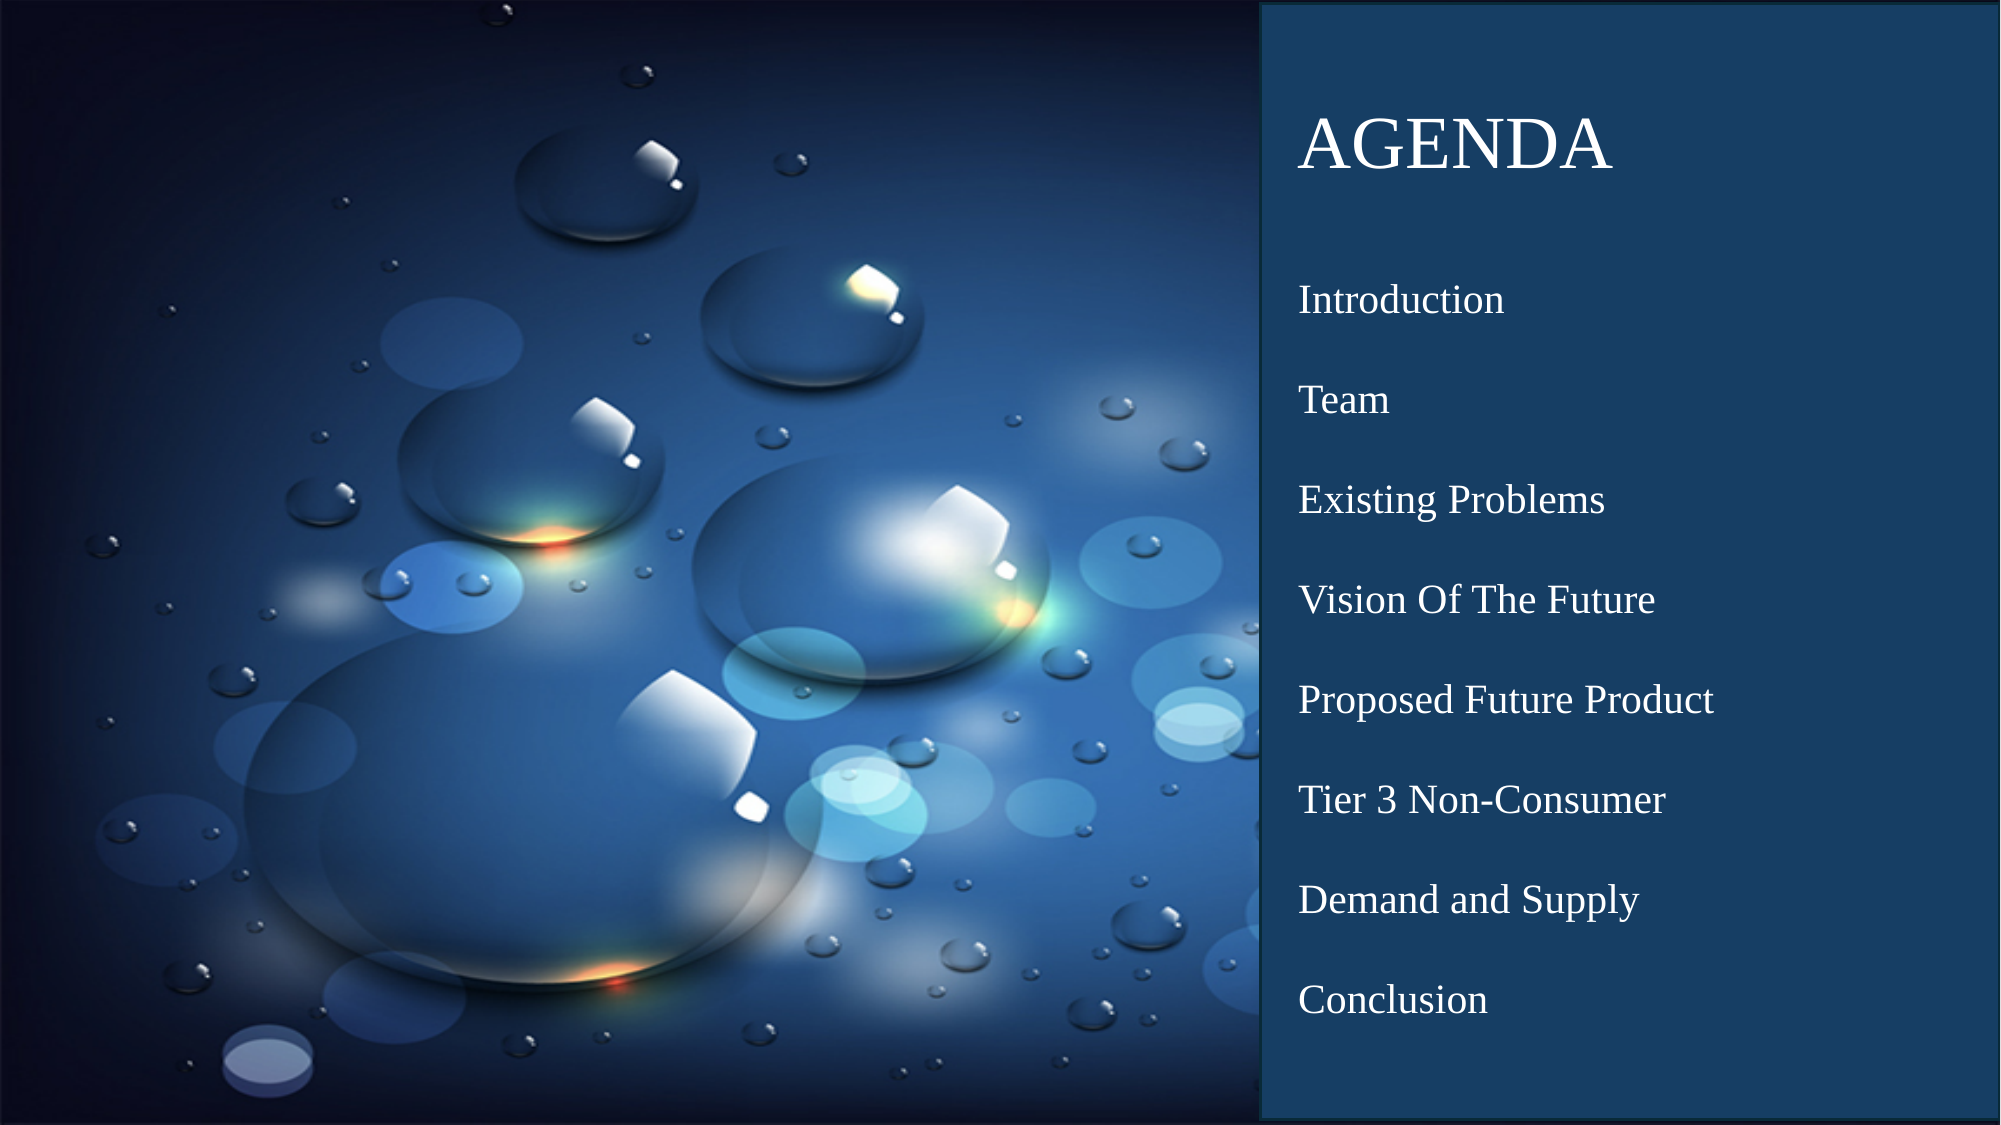

AGENDA
Introduction

Team

Existing Problems

Vision Of The Future

Proposed Future Product

Tier 3 Non-Consumer

Demand and Supply

Conclusion